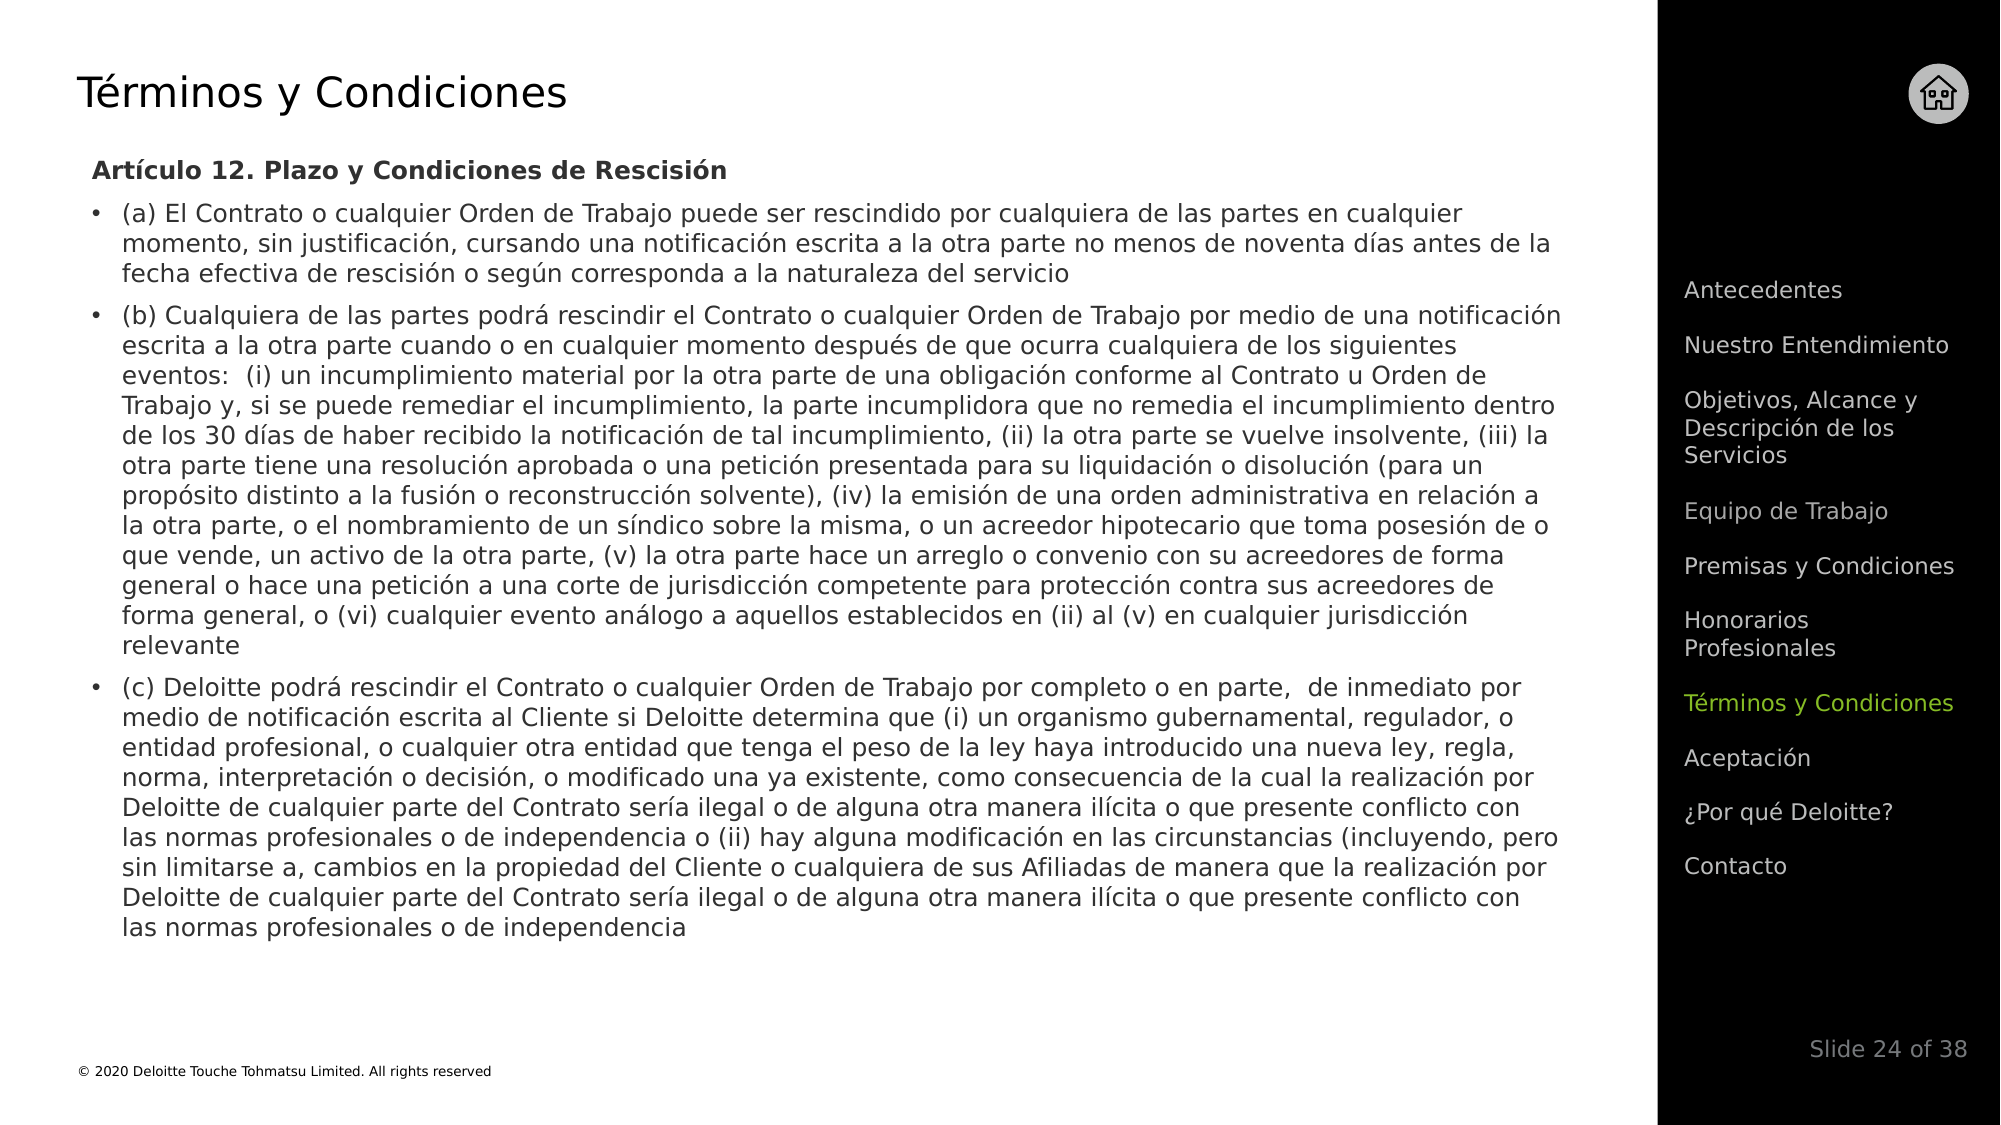

# Términos y Condiciones

Artículo 12. Plazo y Condiciones de Rescisión
(a) El Contrato o cualquier Orden de Trabajo puede ser rescindido por cualquiera de las partes en cualquier momento, sin justificación, cursando una notificación escrita a la otra parte no menos de noventa días antes de la fecha efectiva de rescisión o según corresponda a la naturaleza del servicio
(b) Cualquiera de las partes podrá rescindir el Contrato o cualquier Orden de Trabajo por medio de una notificación escrita a la otra parte cuando o en cualquier momento después de que ocurra cualquiera de los siguientes eventos:  (i) un incumplimiento material por la otra parte de una obligación conforme al Contrato u Orden de Trabajo y, si se puede remediar el incumplimiento, la parte incumplidora que no remedia el incumplimiento dentro de los 30 días de haber recibido la notificación de tal incumplimiento, (ii) la otra parte se vuelve insolvente, (iii) la otra parte tiene una resolución aprobada o una petición presentada para su liquidación o disolución (para un propósito distinto a la fusión o reconstrucción solvente), (iv) la emisión de una orden administrativa en relación a la otra parte, o el nombramiento de un síndico sobre la misma, o un acreedor hipotecario que toma posesión de o que vende, un activo de la otra parte, (v) la otra parte hace un arreglo o convenio con su acreedores de forma general o hace una petición a una corte de jurisdicción competente para protección contra sus acreedores de forma general, o (vi) cualquier evento análogo a aquellos establecidos en (ii) al (v) en cualquier jurisdicción relevante
(c) Deloitte podrá rescindir el Contrato o cualquier Orden de Trabajo por completo o en parte,  de inmediato por medio de notificación escrita al Cliente si Deloitte determina que (i) un organismo gubernamental, regulador, o entidad profesional, o cualquier otra entidad que tenga el peso de la ley haya introducido una nueva ley, regla, norma, interpretación o decisión, o modificado una ya existente, como consecuencia de la cual la realización por Deloitte de cualquier parte del Contrato sería ilegal o de alguna otra manera ilícita o que presente conflicto con las normas profesionales o de independencia o (ii) hay alguna modificación en las circunstancias (incluyendo, pero sin limitarse a, cambios en la propiedad del Cliente o cualquiera de sus Afiliadas de manera que la realización por Deloitte de cualquier parte del Contrato sería ilegal o de alguna otra manera ilícita o que presente conflicto con las normas profesionales o de independencia

Antecedentes
Nuestro Entendimiento
Objetivos, Alcance y Descripción de los Servicios
Equipo de Trabajo
Premisas y Condiciones
Honorarios Profesionales
Términos y Condiciones
Aceptación
¿Por qué Deloitte?
Contacto